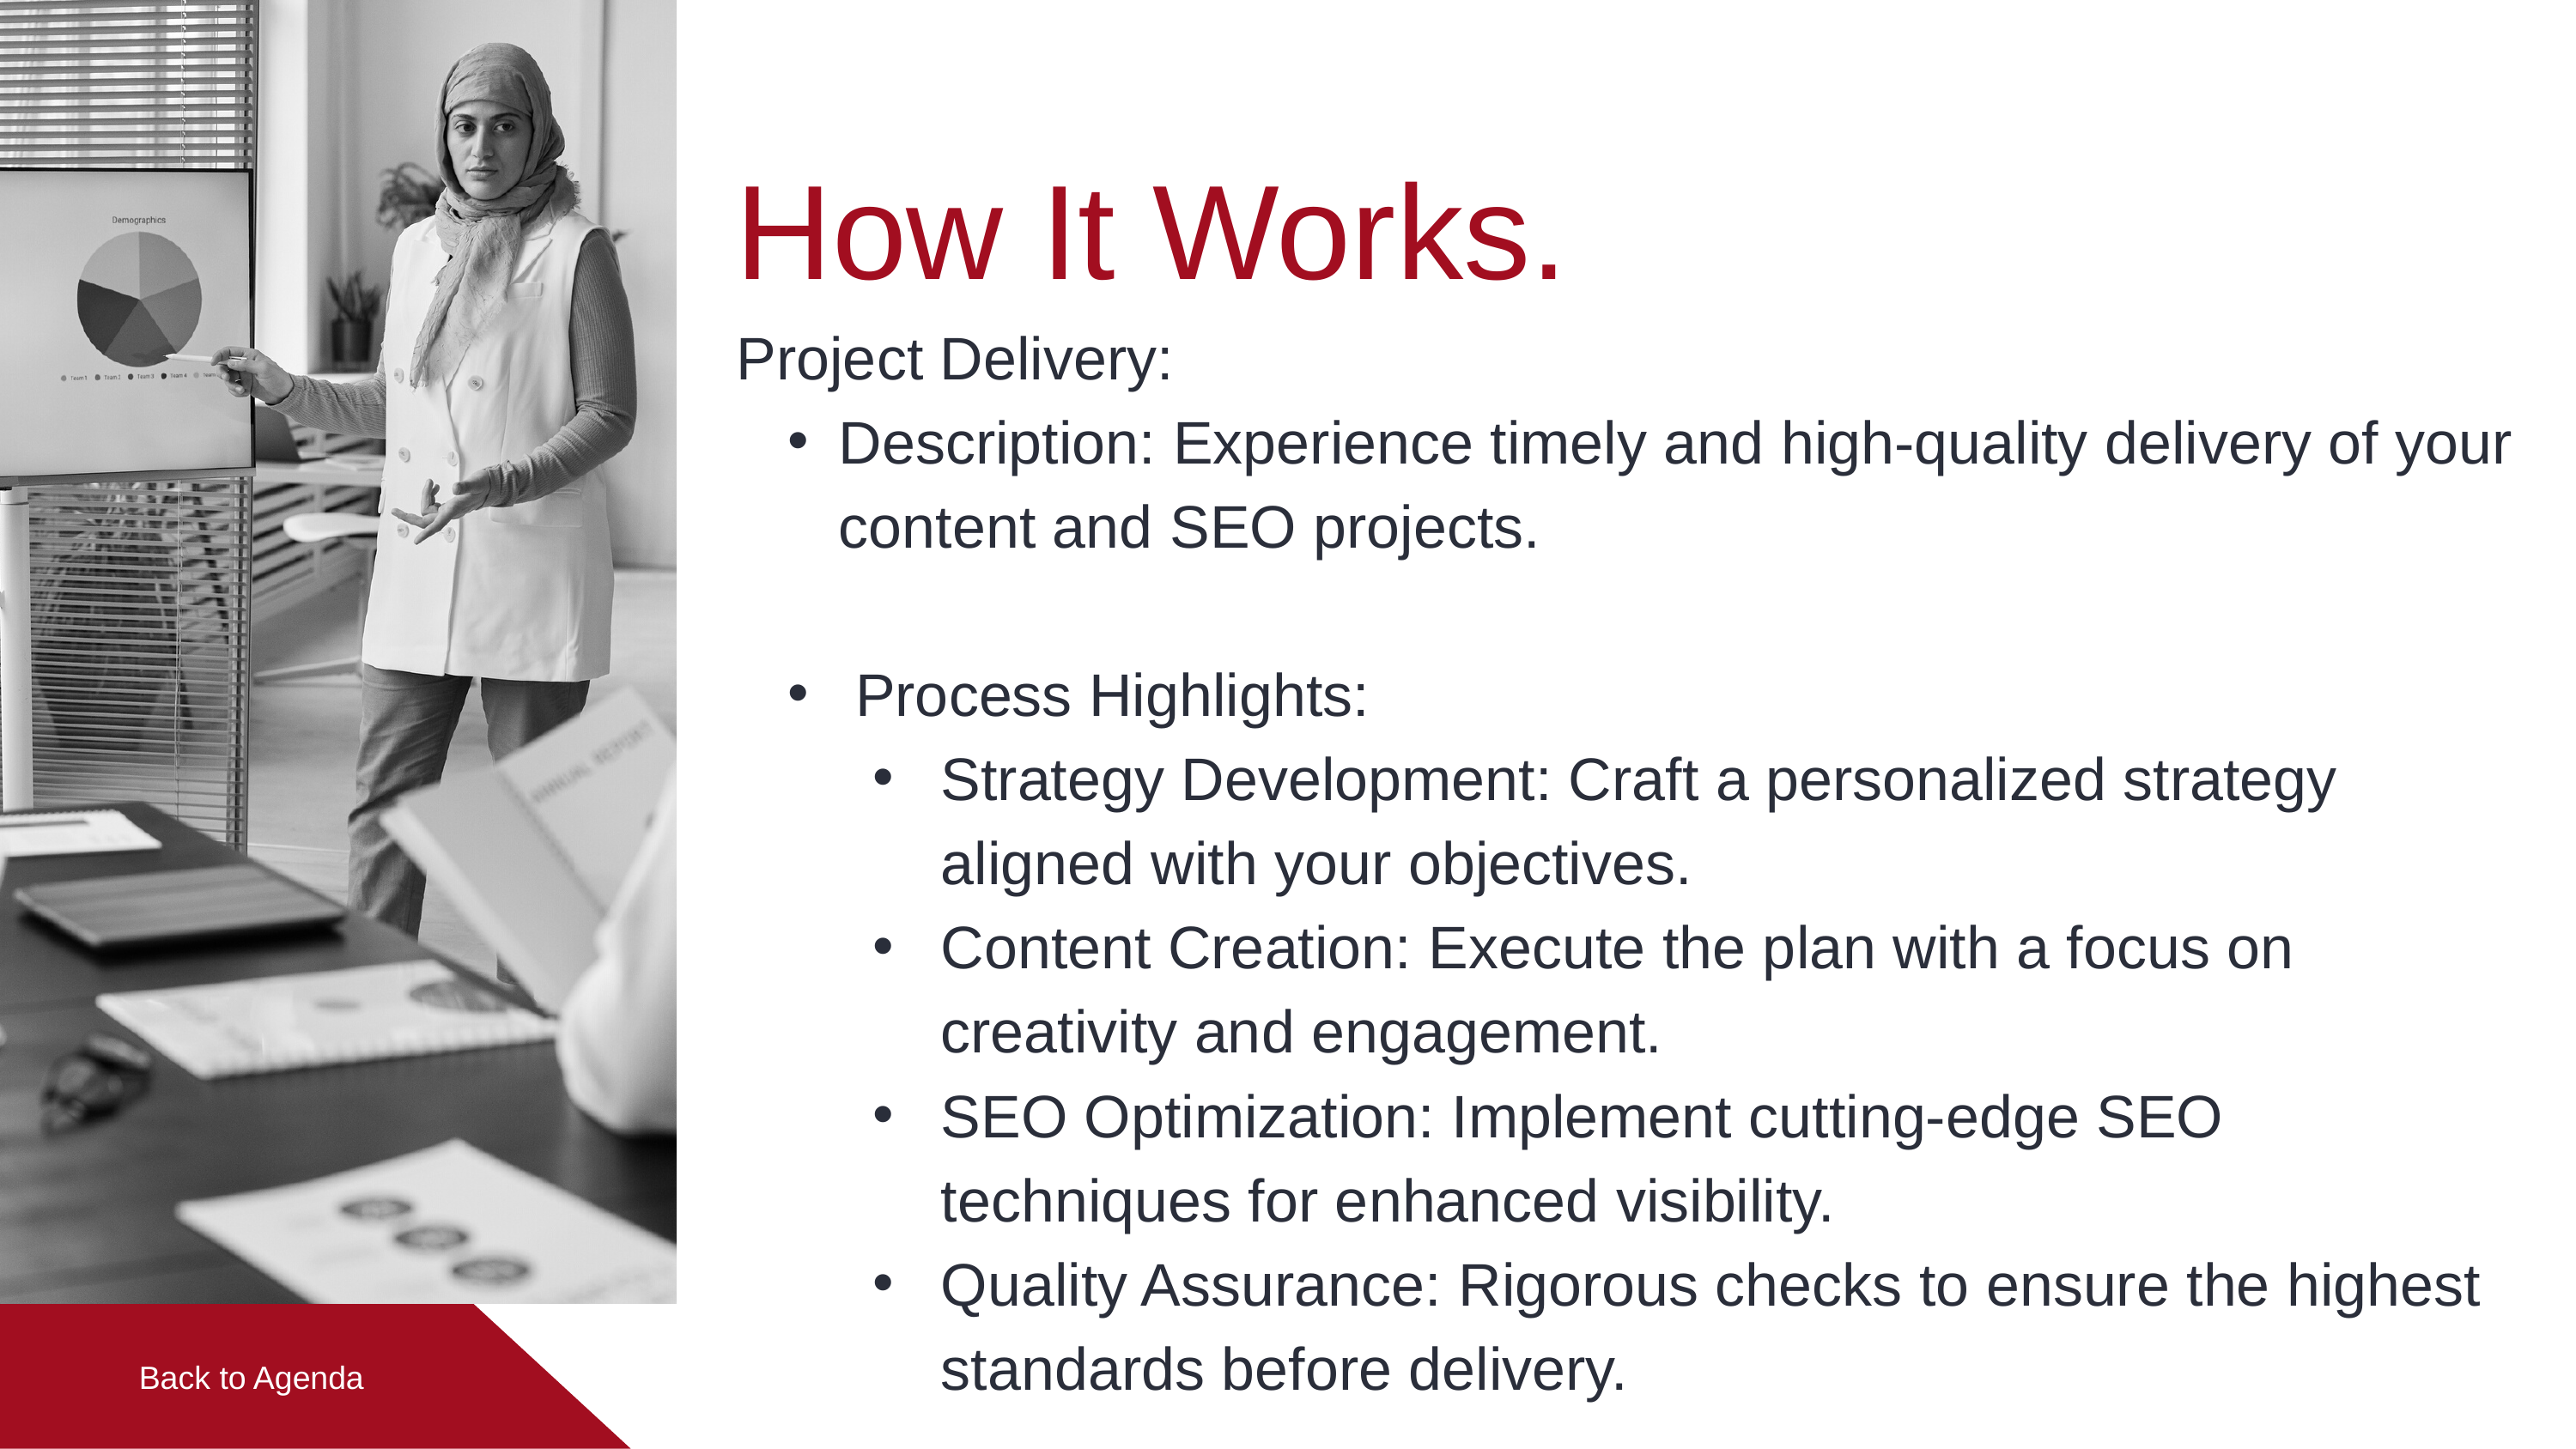

How It Works.
Project Delivery:
Description: Experience timely and high-quality delivery of your content and SEO projects.

 Process Highlights:
Strategy Development: Craft a personalized strategy aligned with your objectives.
Content Creation: Execute the plan with a focus on creativity and engagement.
SEO Optimization: Implement cutting-edge SEO techniques for enhanced visibility.
Quality Assurance: Rigorous checks to ensure the highest standards before delivery.

Back to Agenda